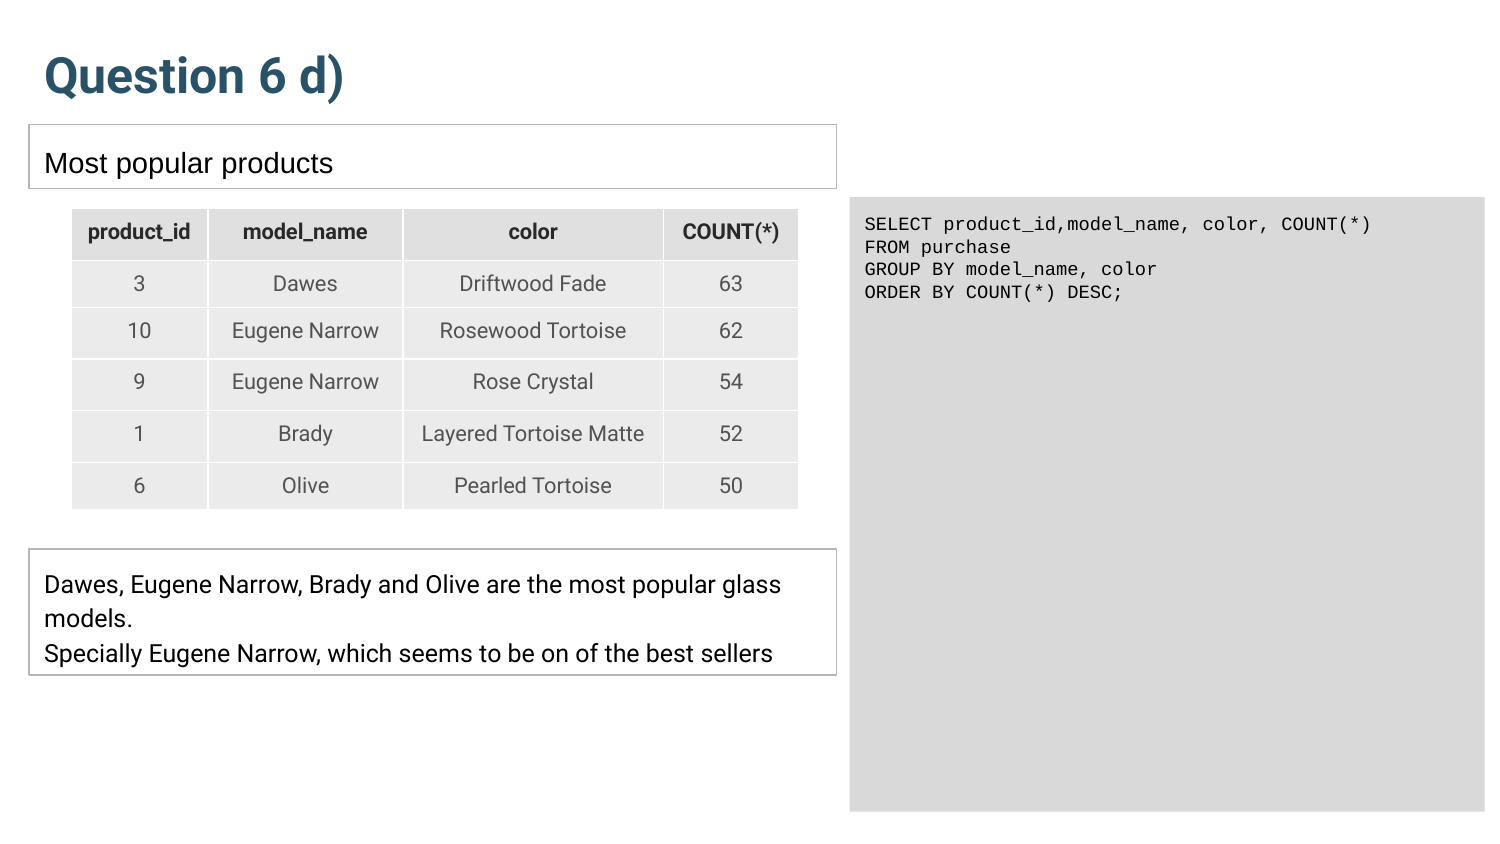

Question 6 d)

Most popular products

SELECT product_id,model_name, color, COUNT(*)
FROM purchase
GROUP BY model_name, color
ORDER BY COUNT(*) DESC;
| product\_id | model\_name | color | COUNT(\*) |
| --- | --- | --- | --- |
| 3 | Dawes | Driftwood Fade | 63 |
| 10 | Eugene Narrow | Rosewood Tortoise | 62 |
| 9 | Eugene Narrow | Rose Crystal | 54 |
| 1 | Brady | Layered Tortoise Matte | 52 |
| 6 | Olive | Pearled Tortoise | 50 |

Dawes, Eugene Narrow, Brady and Olive are the most popular glass models.
Specially Eugene Narrow, which seems to be on of the best sellers